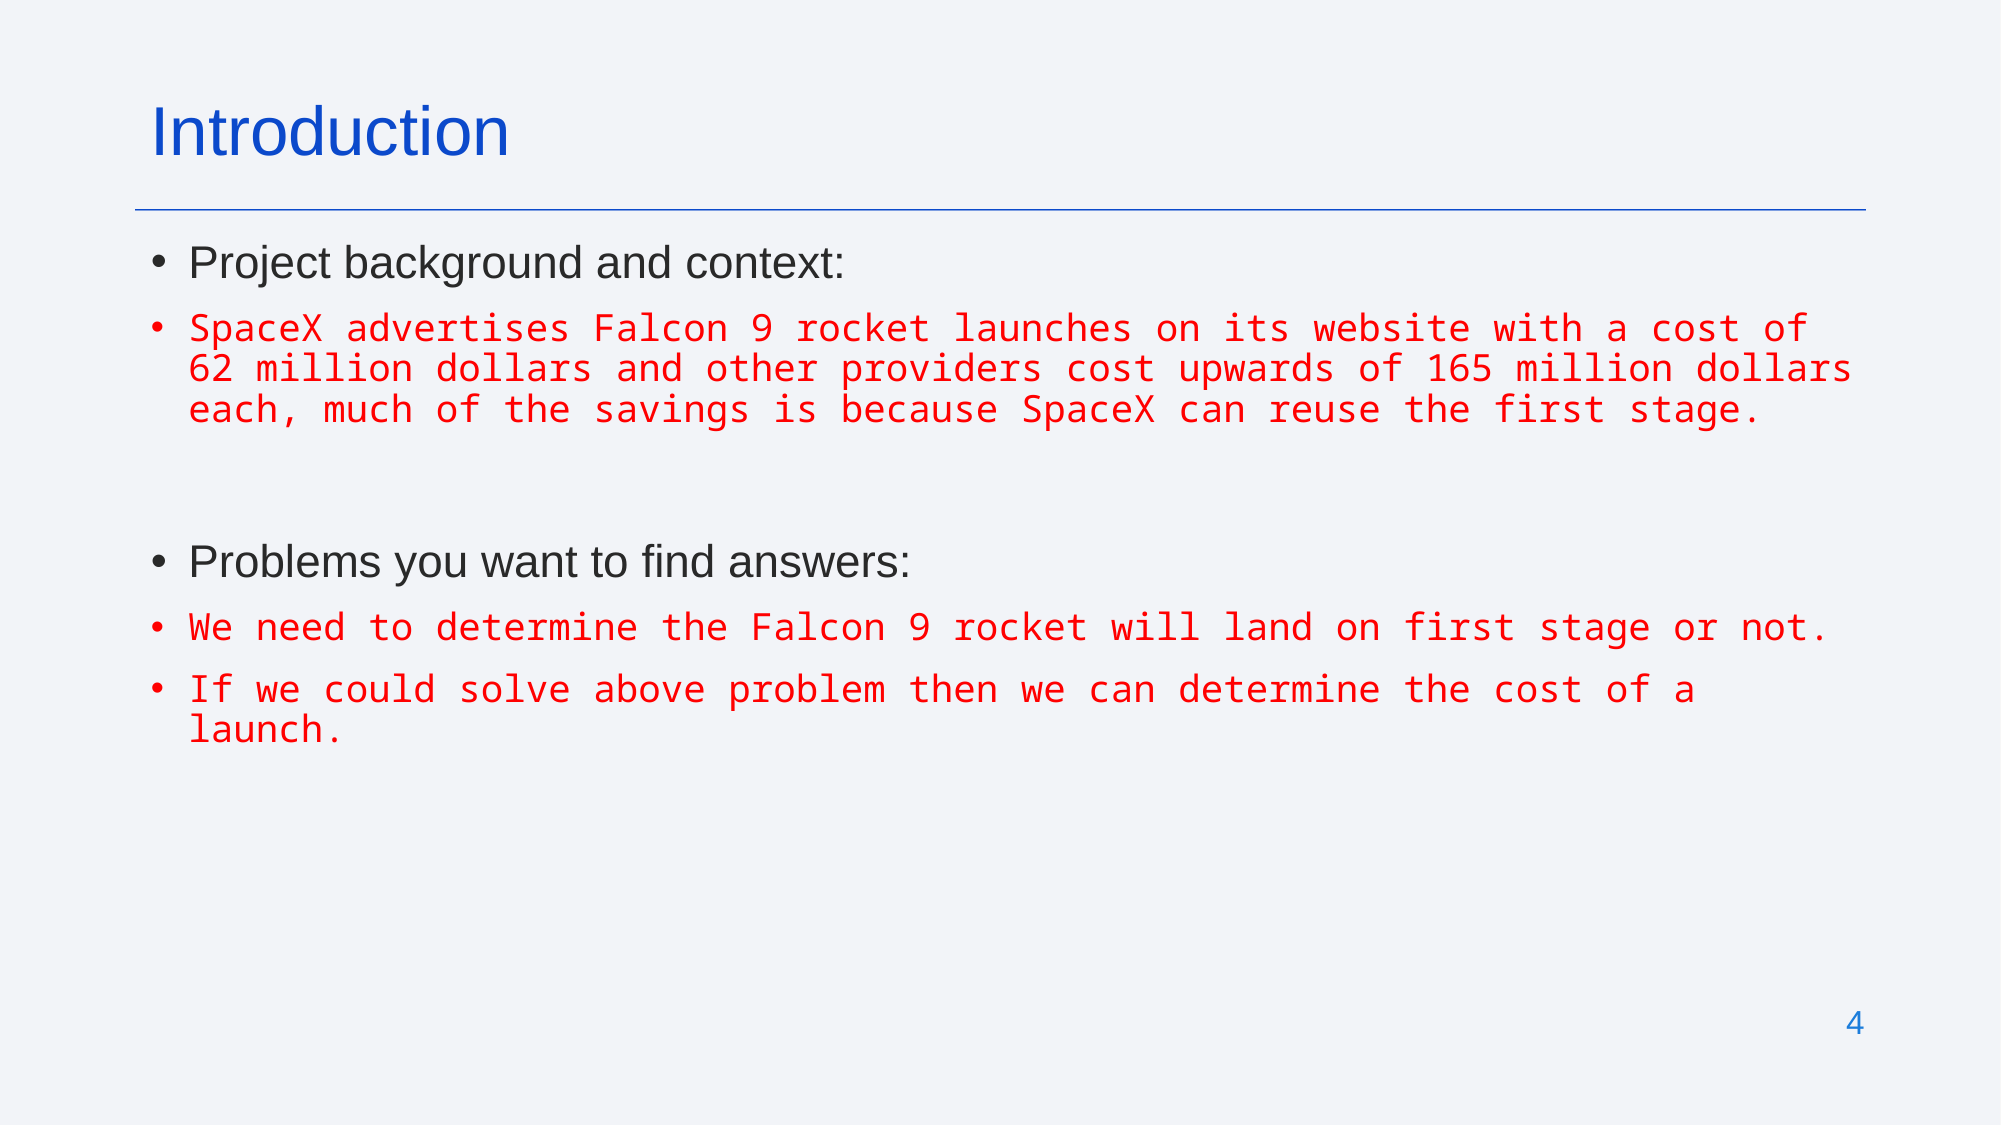

Introduction
Project background and context:
SpaceX advertises Falcon 9 rocket launches on its website with a cost of 62 million dollars and other providers cost upwards of 165 million dollars each, much of the savings is because SpaceX can reuse the first stage.

Problems you want to find answers:
We need to determine the Falcon 9 rocket will land on first stage or not.
If we could solve above problem then we can determine the cost of a launch.

4